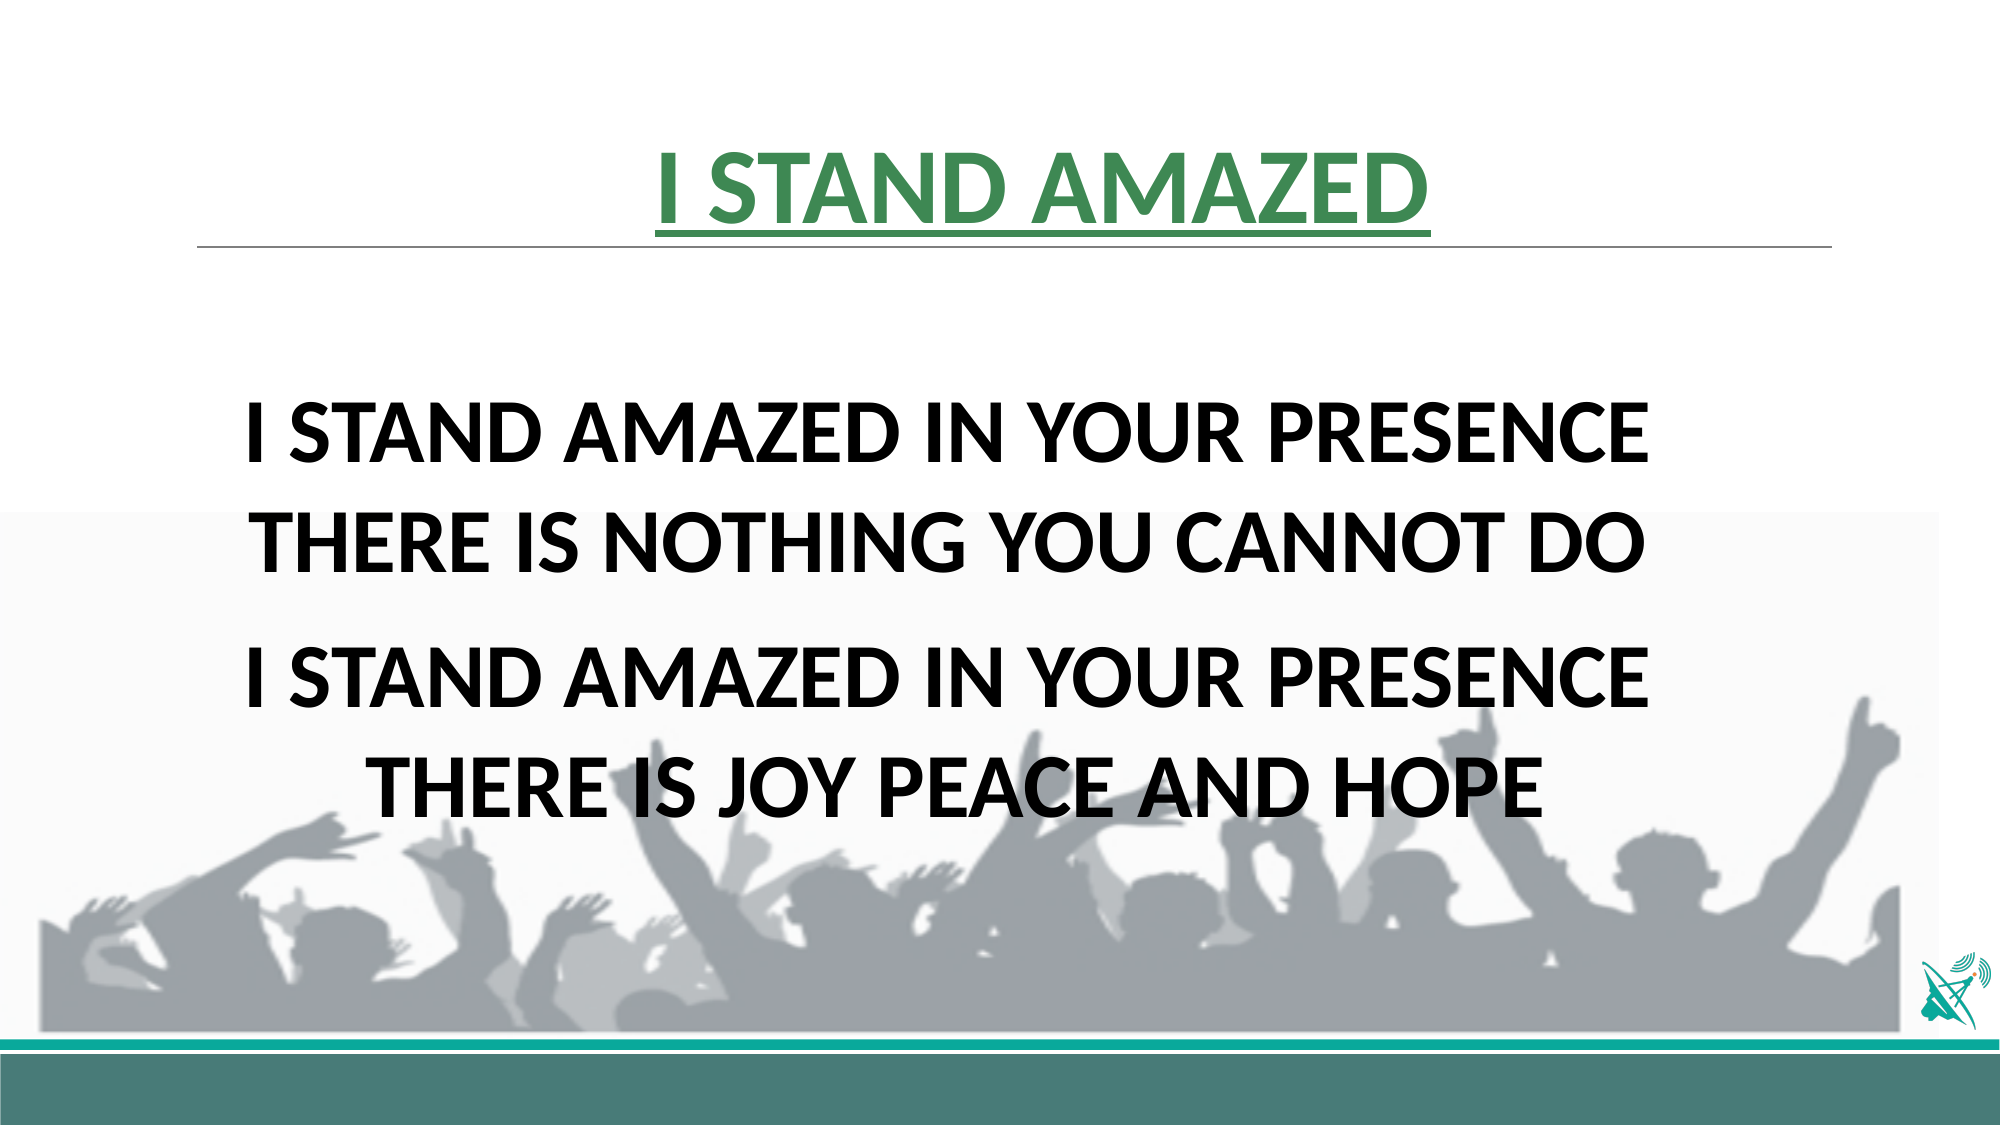

# I STAND AMAZED

I STAND AMAZED IN YOUR PRESENCE
THERE IS NOTHING YOU CANNOT DO
I STAND AMAZED IN YOUR PRESENCE
THERE IS JOY PEACE AND HOPE